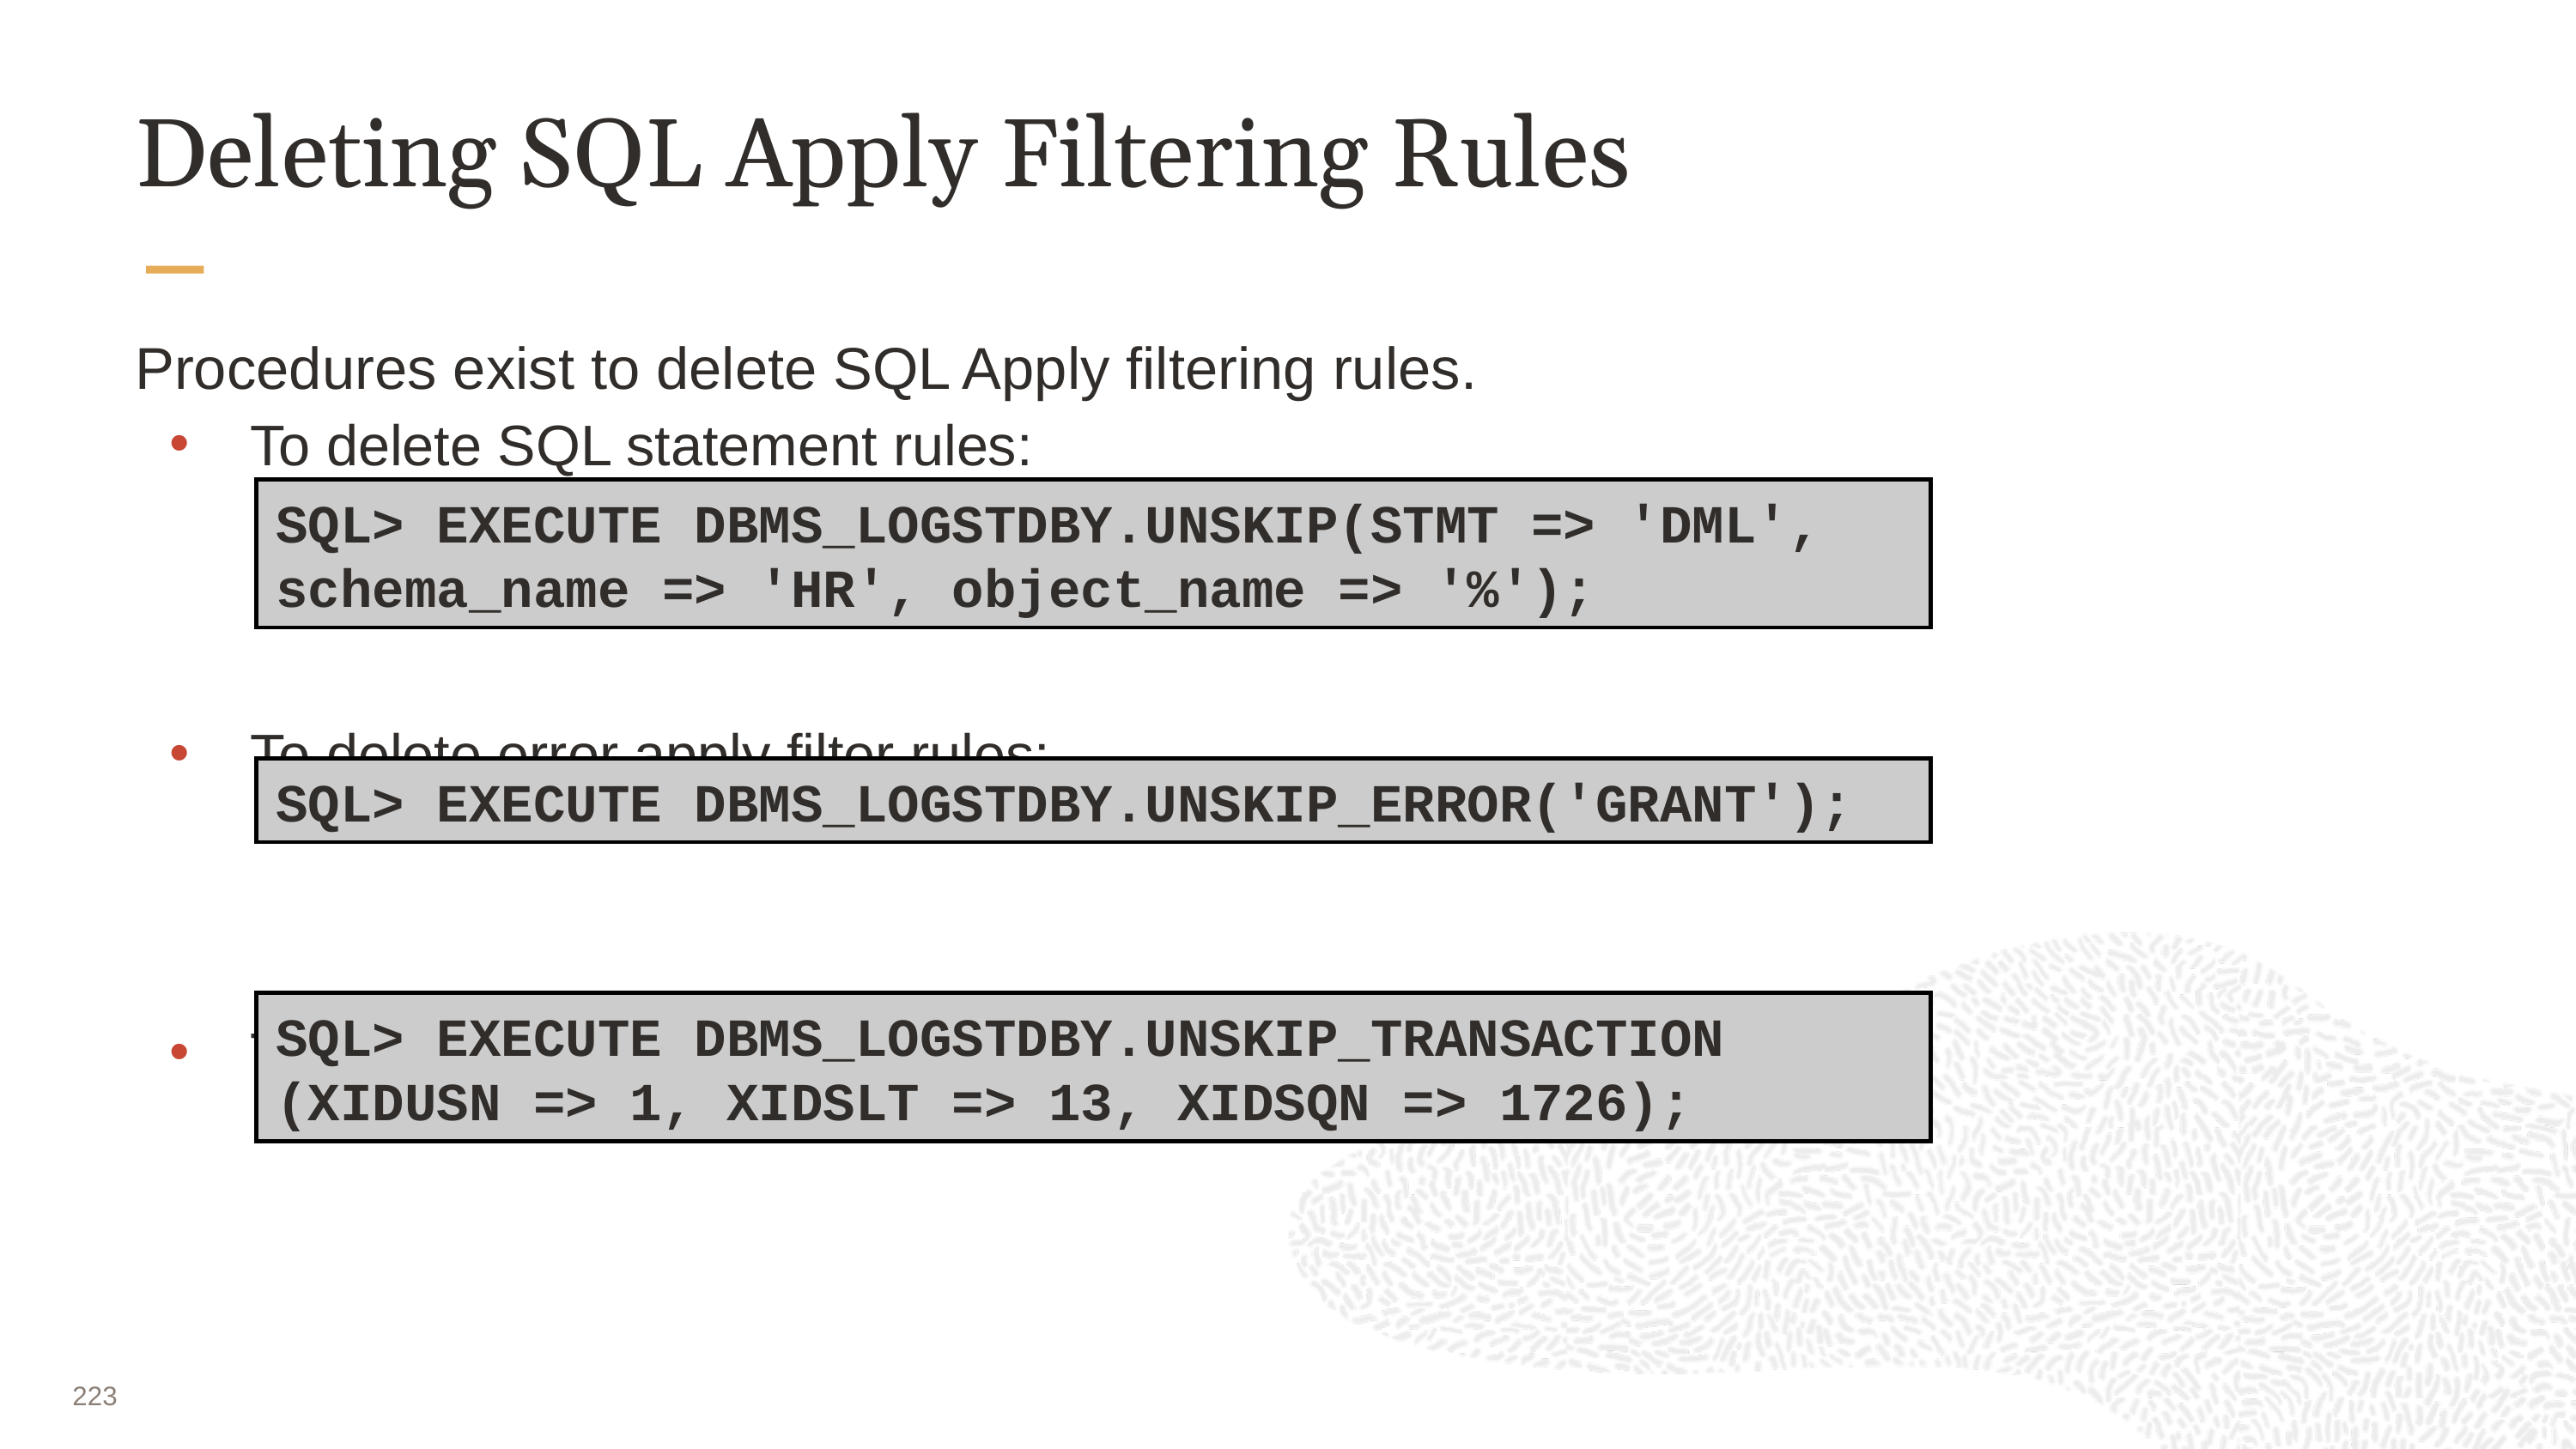

# Deleting SQL Apply Filtering Rules
Procedures exist to delete SQL Apply filtering rules.
To delete SQL statement rules:

To delete error apply filter rules:

To delete transaction filter rules:
SQL> EXECUTE DBMS_LOGSTDBY.UNSKIP(STMT => 'DML', schema_name => 'HR', object_name => '%');
SQL> EXECUTE DBMS_LOGSTDBY.UNSKIP_ERROR('GRANT');
SQL> EXECUTE DBMS_LOGSTDBY.UNSKIP_TRANSACTION (XIDUSN => 1, XIDSLT => 13, XIDSQN => 1726);